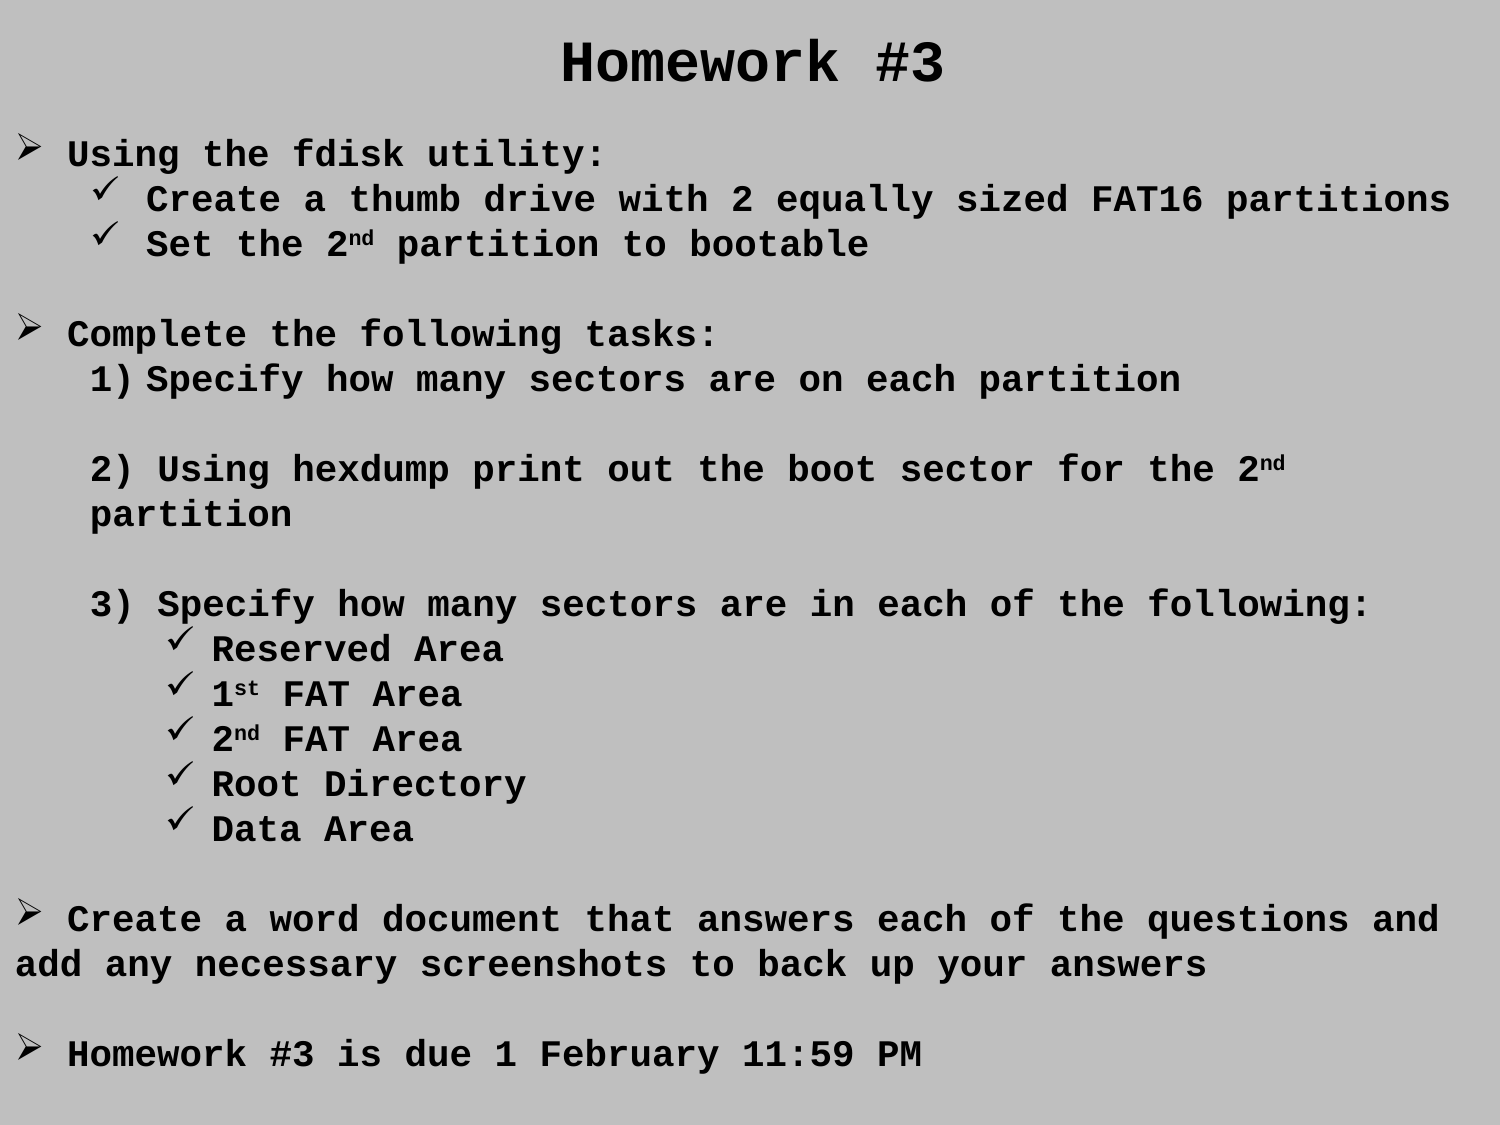

Homework #3
 Using the fdisk utility:
Create a thumb drive with 2 equally sized FAT16 partitions
Set the 2nd partition to bootable

 Complete the following tasks:
Specify how many sectors are on each partition

2) Using hexdump print out the boot sector for the 2nd partition

3) Specify how many sectors are in each of the following:
Reserved Area
1st FAT Area
2nd FAT Area
Root Directory
Data Area

 Create a word document that answers each of the questions and add any necessary screenshots to back up your answers

 Homework #3 is due 1 February 11:59 PM